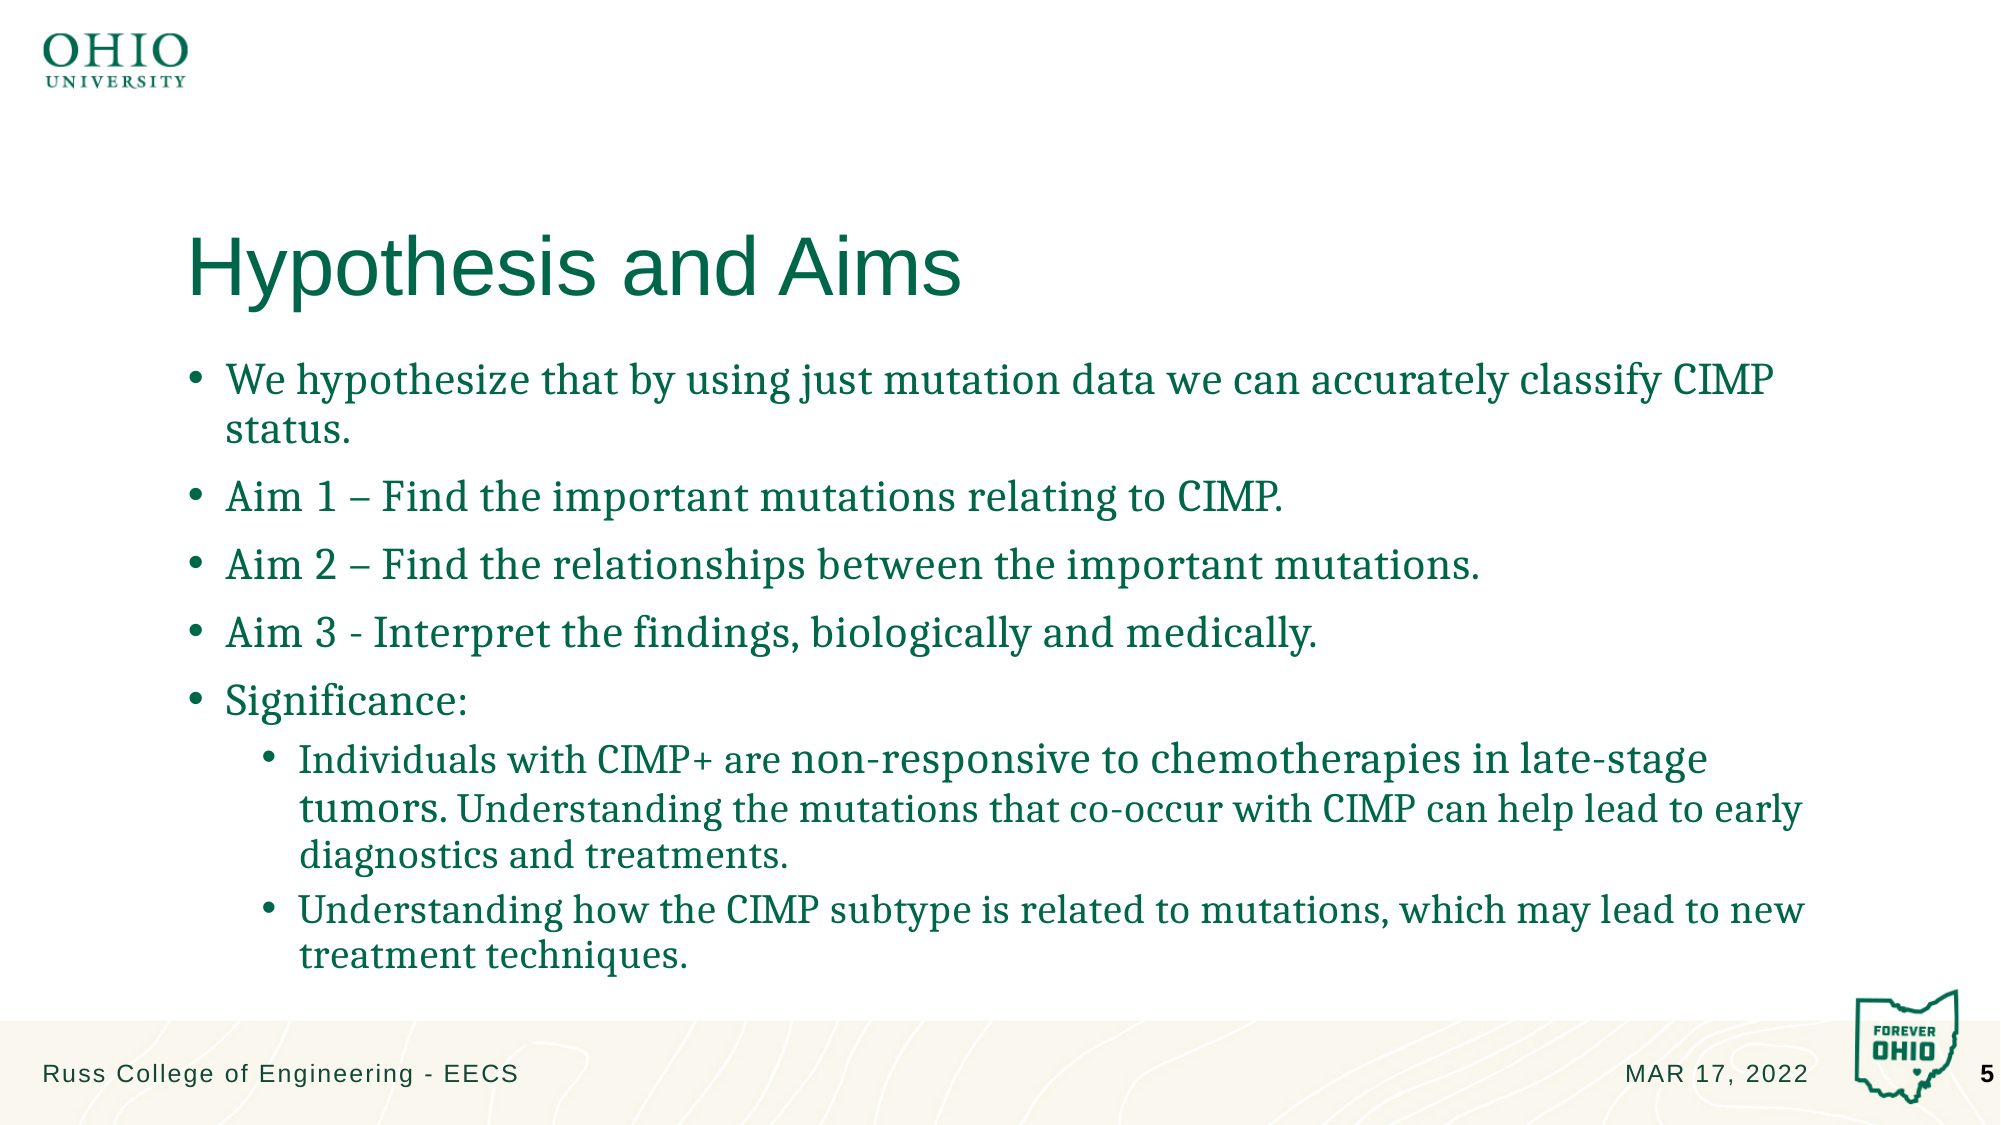

# Hypothesis and Aims
We hypothesize that by using just mutation data we can accurately classify CIMP status.
Aim 1 – Find the important mutations relating to CIMP.
Aim 2 – Find the relationships between the important mutations.
Aim 3 - Interpret the findings, biologically and medically.
Significance:
Individuals with CIMP+ are non-responsive to chemotherapies in late-stage tumors. Understanding the mutations that co-occur with CIMP can help lead to early diagnostics and treatments.
Understanding how the CIMP subtype is related to mutations, which may lead to new treatment techniques.
5
Russ College of Engineering - EECS
MAR 17, 2022